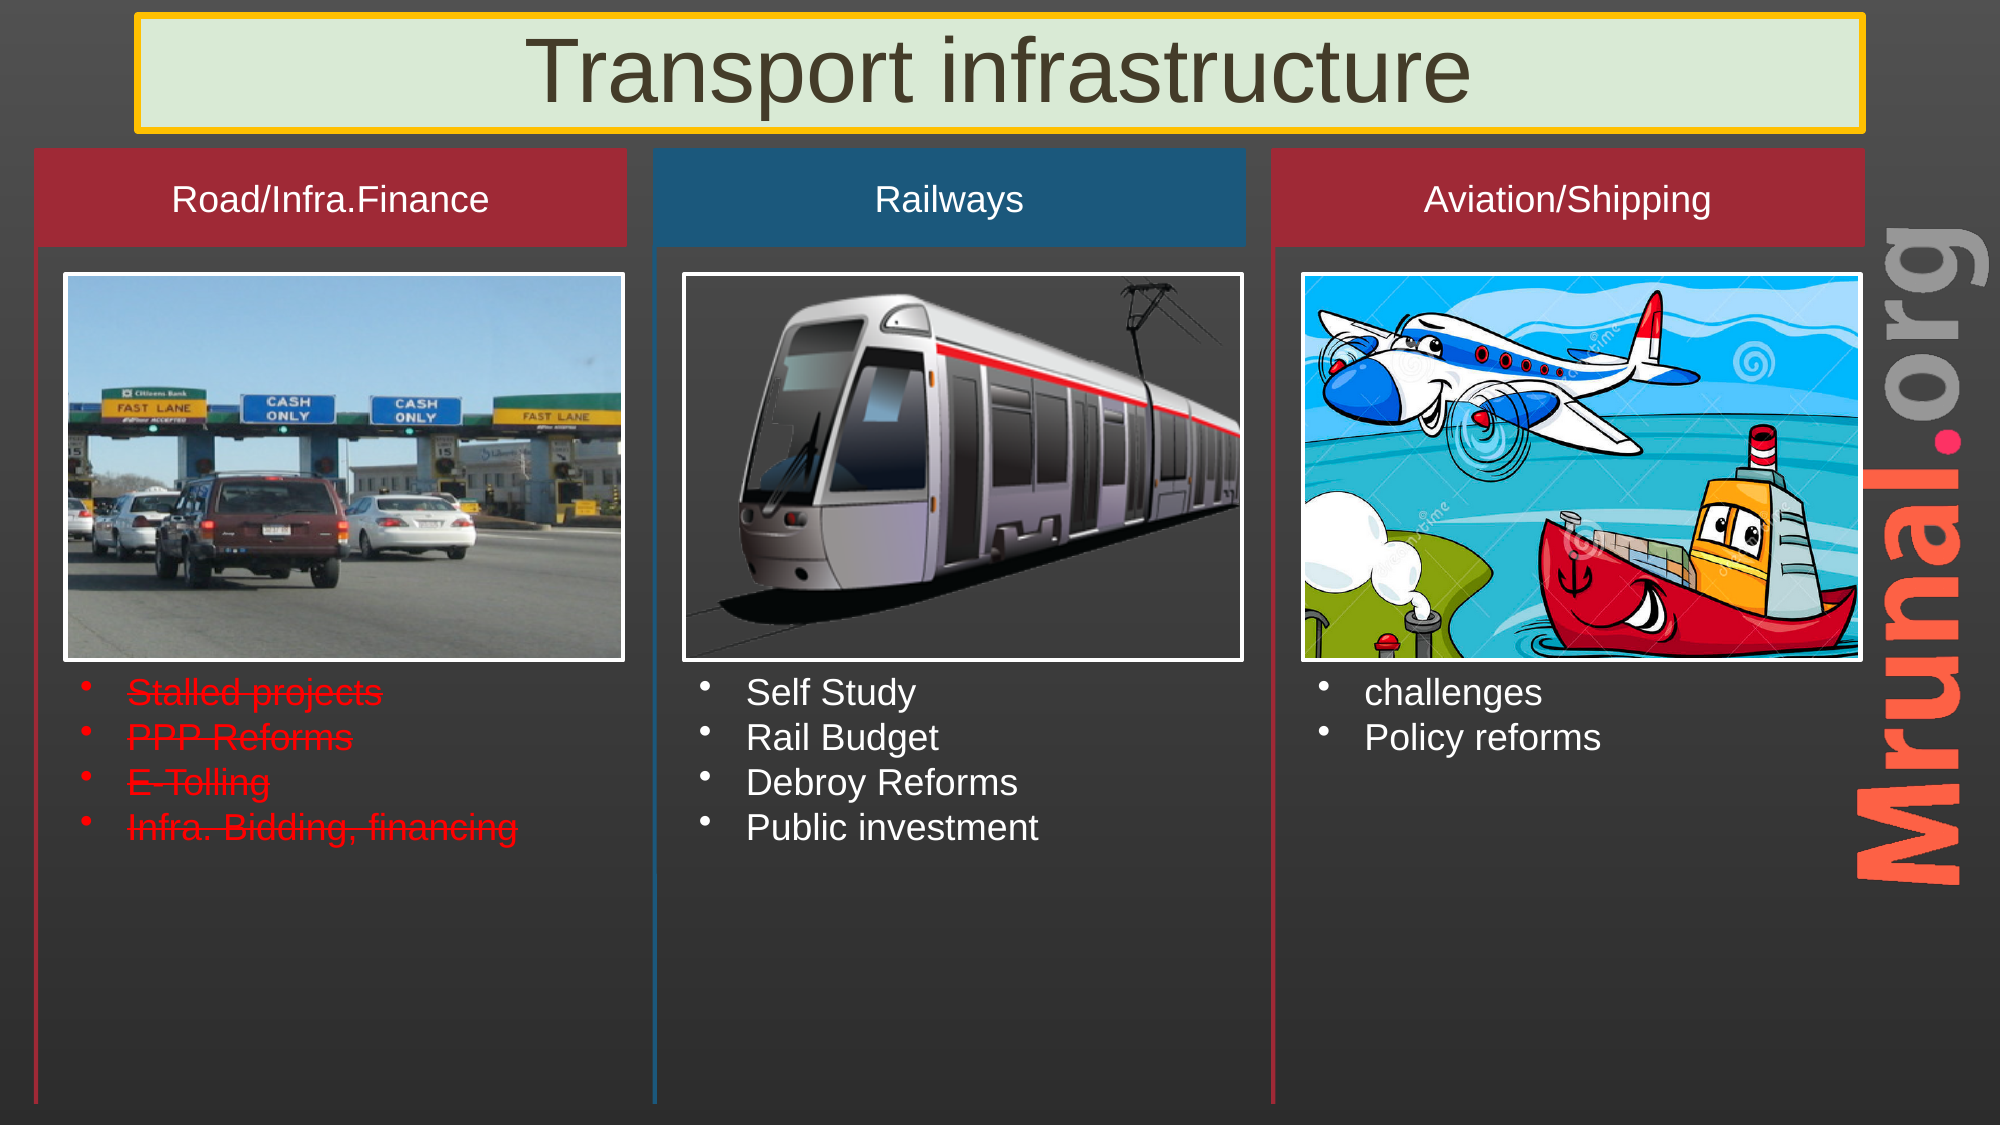

# Transport infrastructure
Road/Infra.Finance
Railways
Aviation/Shipping
Stalled projects
E-Tolling
PPP Reforms
Rail Budget
Debroy Reforms
Public investment
Policy reforms
challenges
Infra. Bidding, financing
Self Study